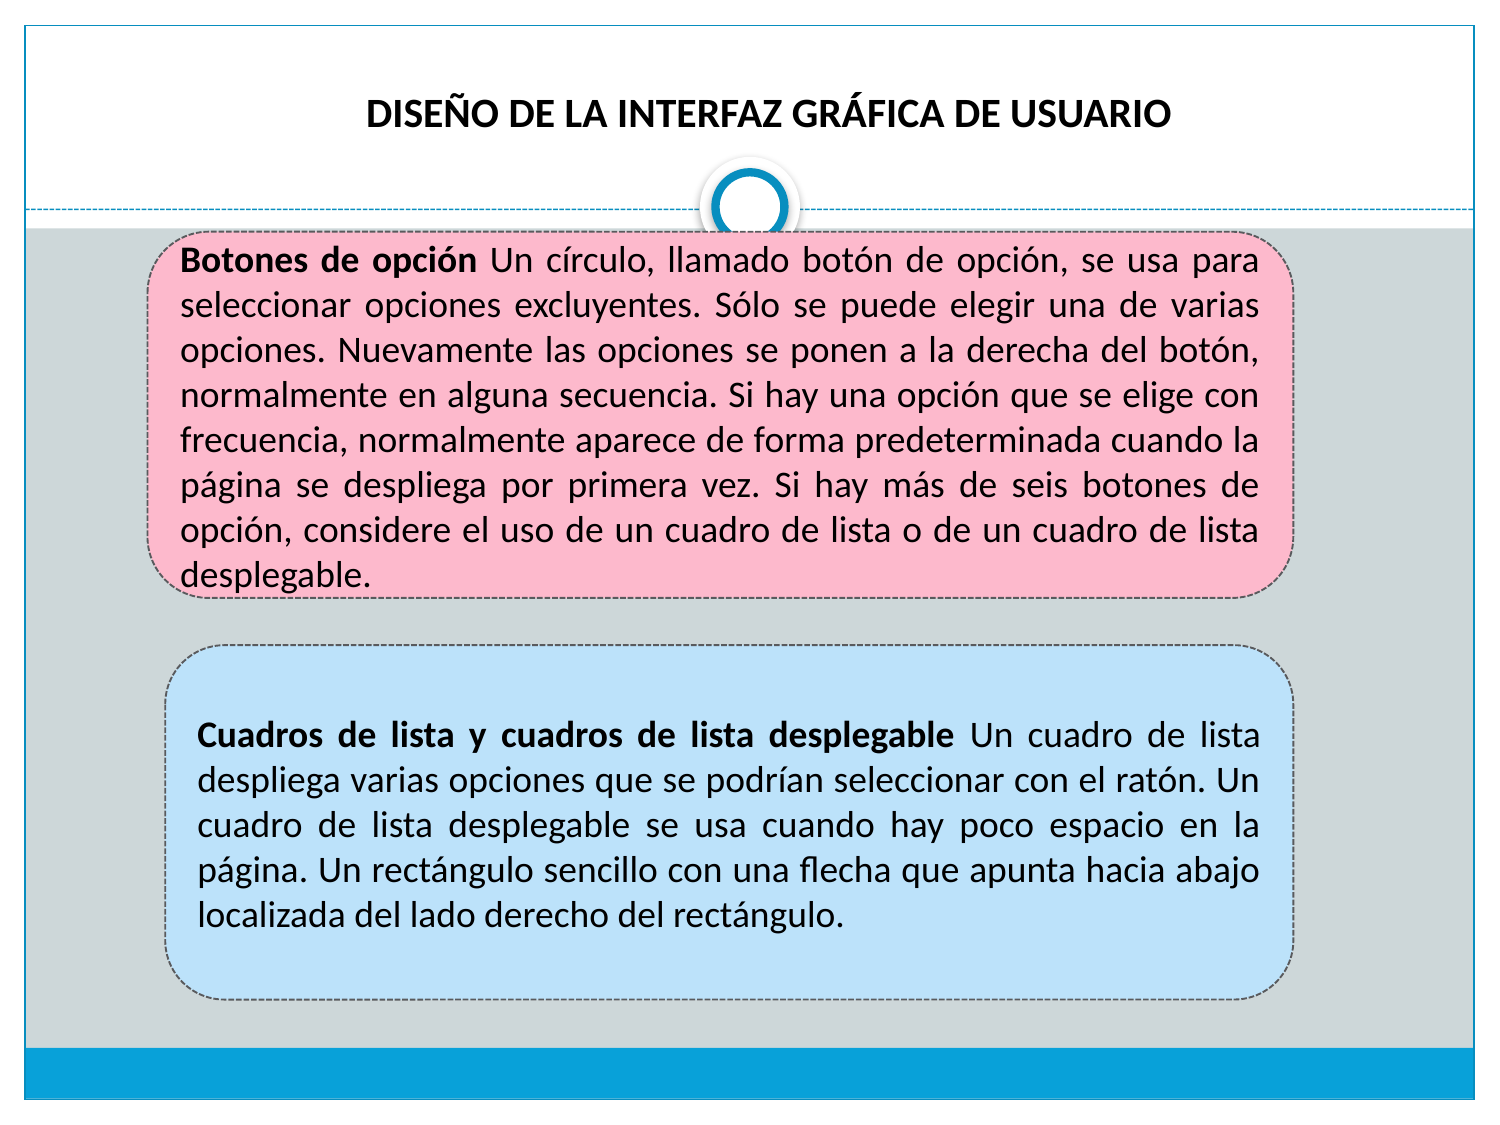

DISEÑO DE LA INTERFAZ GRÁFICA DE USUARIO
Botones de opción Un círculo, llamado botón de opción, se usa para seleccionar opciones excluyentes. Sólo se puede elegir una de varias opciones. Nuevamente las opciones se ponen a la derecha del botón, normalmente en alguna secuencia. Si hay una opción que se elige con frecuencia, normalmente aparece de forma predeterminada cuando la página se despliega por primera vez. Si hay más de seis botones de opción, considere el uso de un cuadro de lista o de un cuadro de lista desplegable.
Cuadros de lista y cuadros de lista desplegable Un cuadro de lista despliega varias opciones que se podrían seleccionar con el ratón. Un cuadro de lista desplegable se usa cuando hay poco espacio en la página. Un rectángulo sencillo con una flecha que apunta hacia abajo localizada del lado derecho del rectángulo.